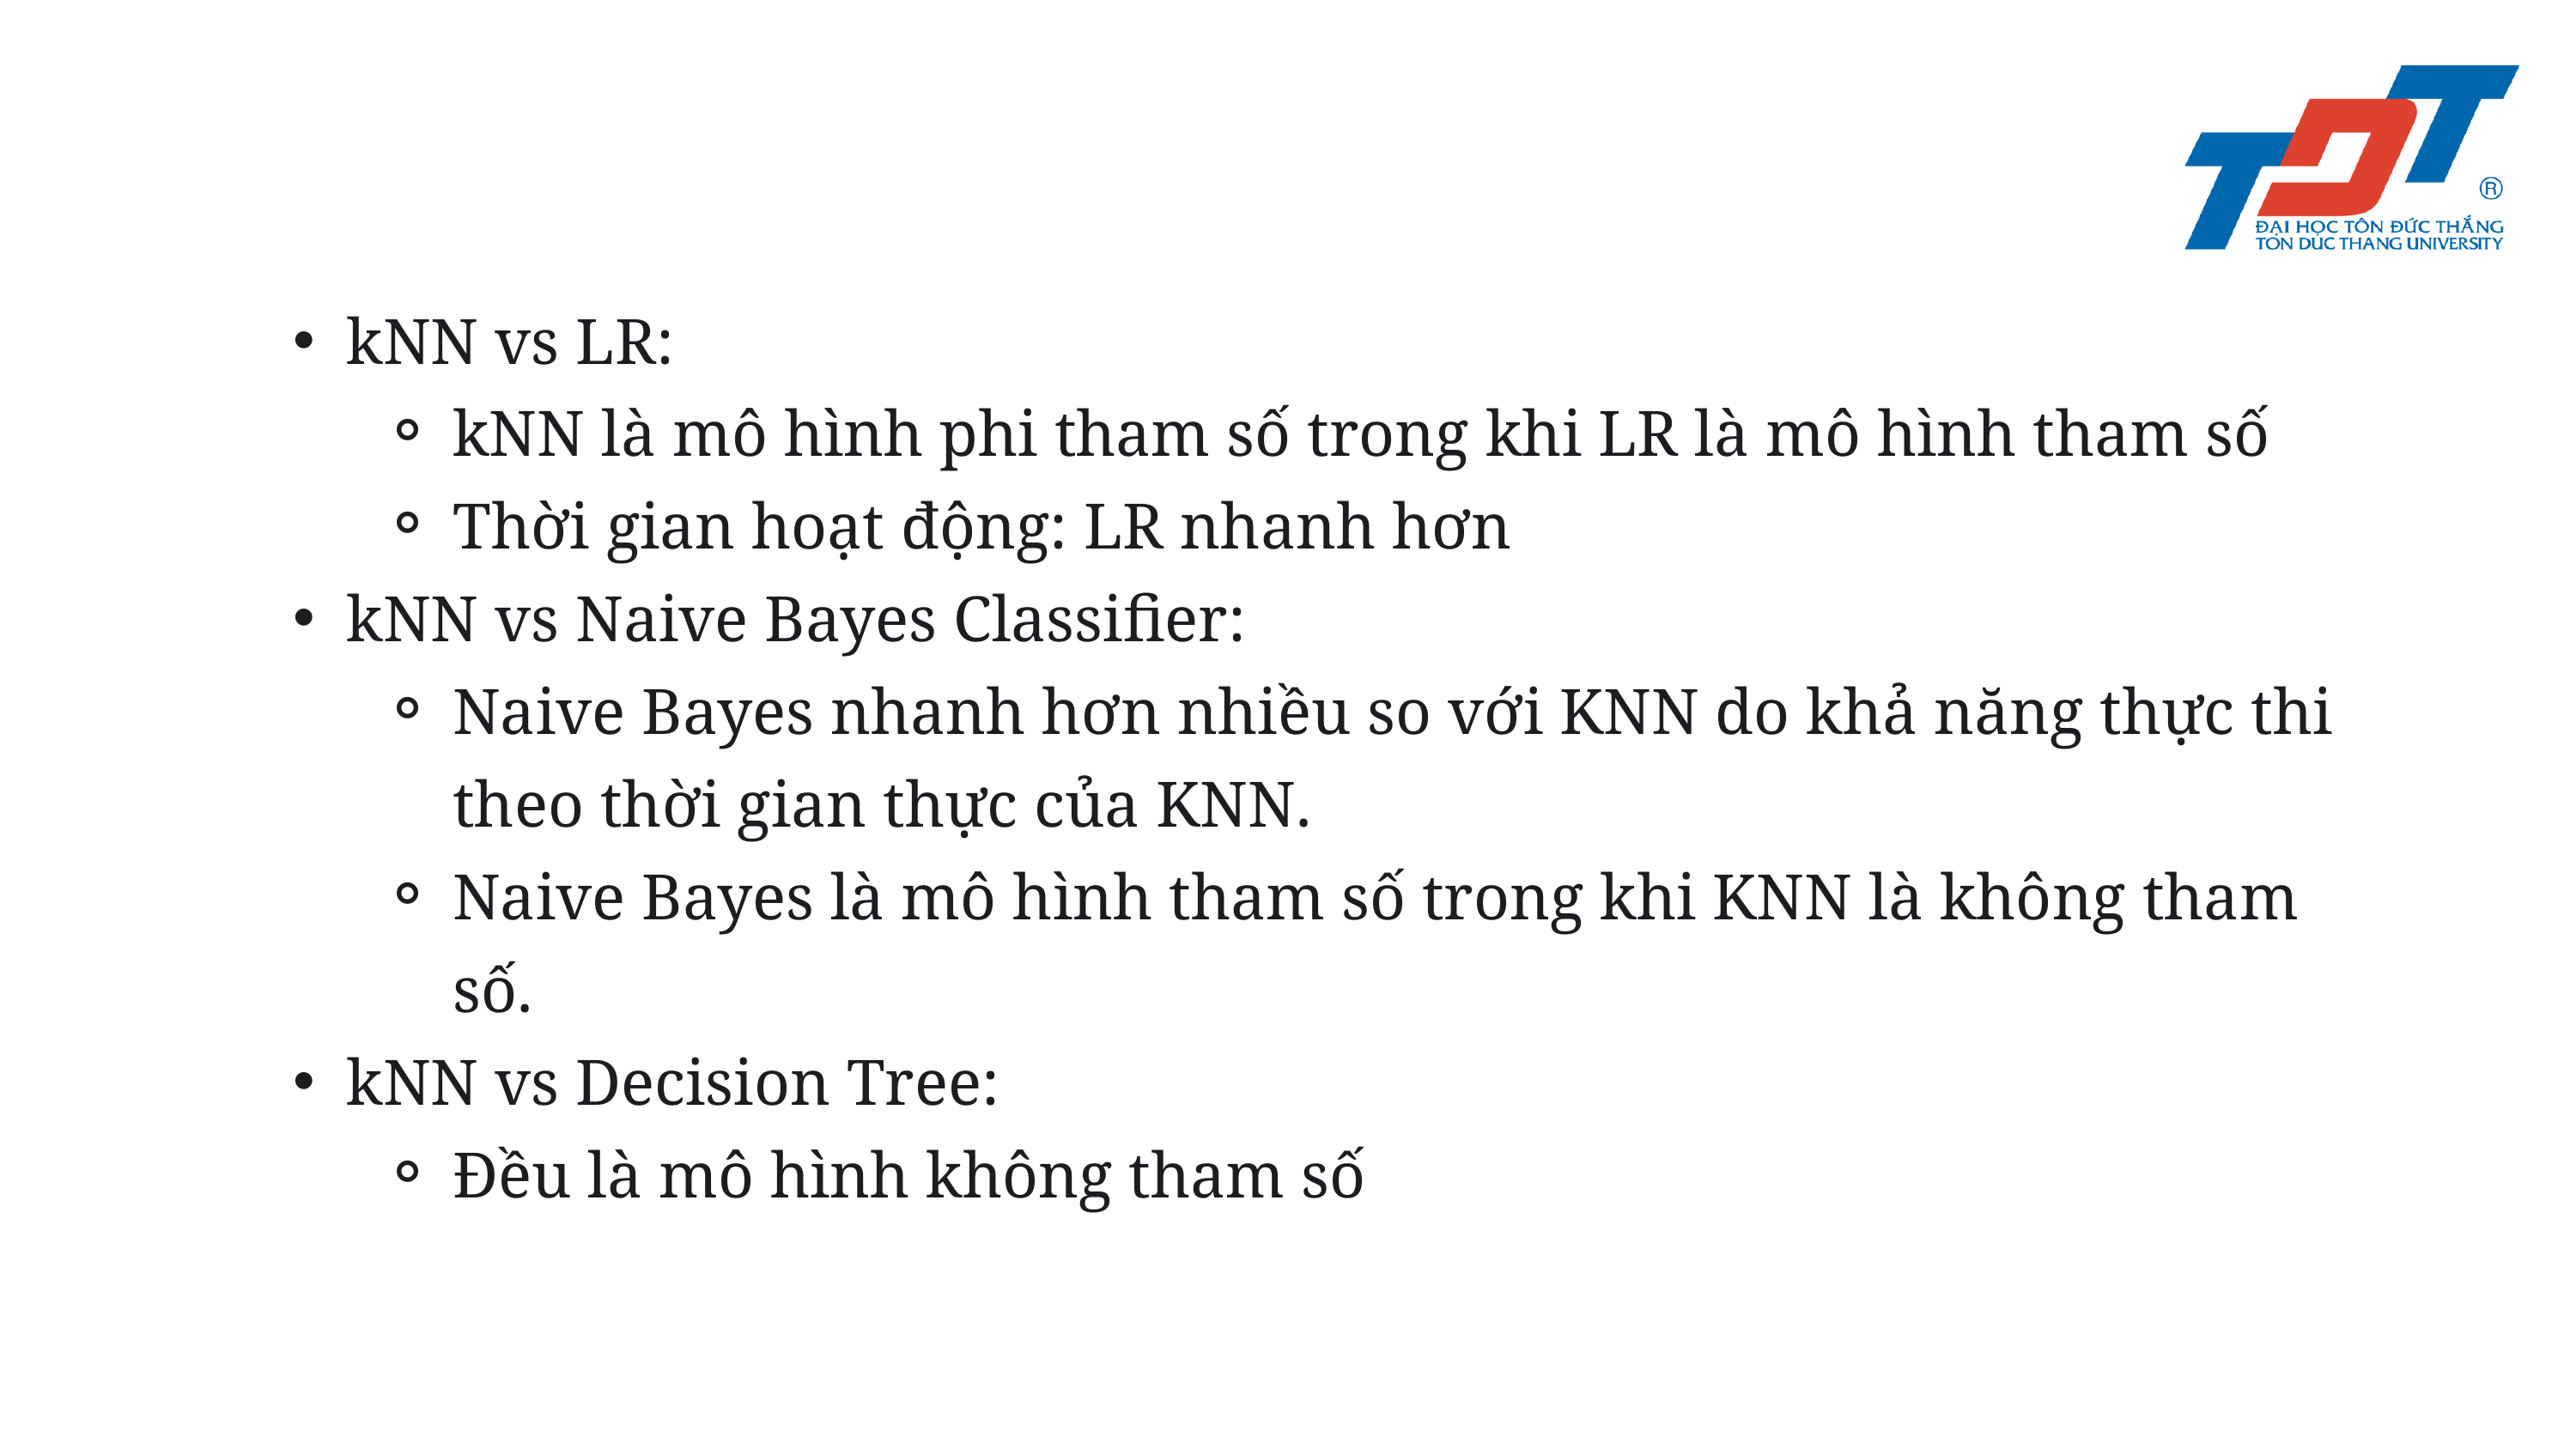

kNN vs LR:
kNN là mô hình phi tham số trong khi LR là mô hình tham số
Thời gian hoạt động: LR nhanh hơn
kNN vs Naive Bayes Classifier:
Naive Bayes nhanh hơn nhiều so với KNN do khả năng thực thi theo thời gian thực của KNN.
Naive Bayes là mô hình tham số trong khi KNN là không tham số.
kNN vs Decision Tree:
Đều là mô hình không tham số